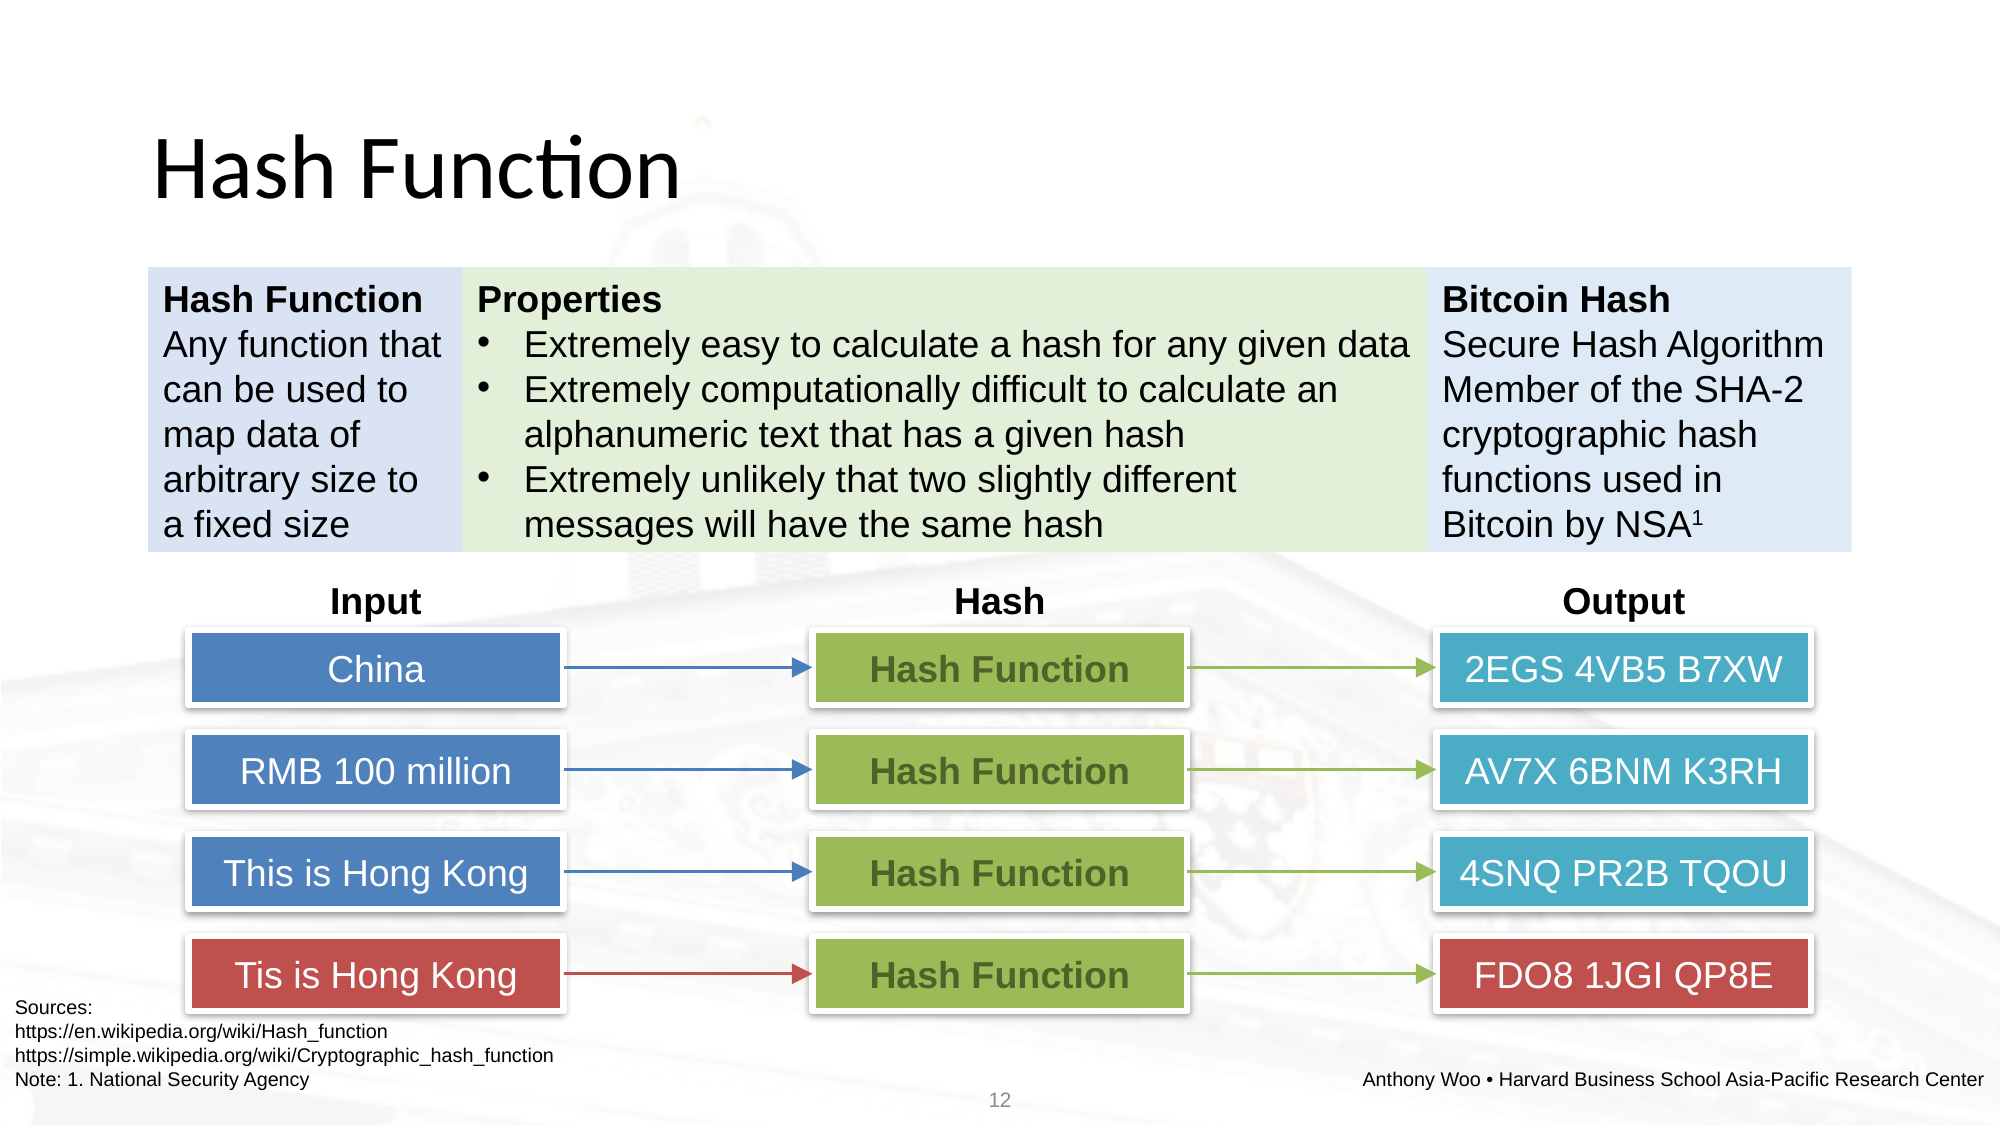

# Hash Function
Hash Function
Any function that can be used to map data of arbitrary size to a fixed size
Properties
Extremely easy to calculate a hash for any given data
Extremely computationally difficult to calculate an alphanumeric text that has a given hash
Extremely unlikely that two slightly different messages will have the same hash
Bitcoin Hash
Secure Hash Algorithm
Member of the SHA-2 cryptographic hash functions used in Bitcoin by NSA1
Input
Hash
Output
China
Hash Function
2EGS 4VB5 B7XW
RMB 100 million
Hash Function
AV7X 6BNM K3RH
This is Hong Kong
Hash Function
4SNQ PR2B TQOU
Tis is Hong Kong
Hash Function
FDO8 1JGI QP8E
Sources:
https://en.wikipedia.org/wiki/Hash_function
https://simple.wikipedia.org/wiki/Cryptographic_hash_function
Note: 1. National Security Agency
Anthony Woo • Harvard Business School Asia-Pacific Research Center
12